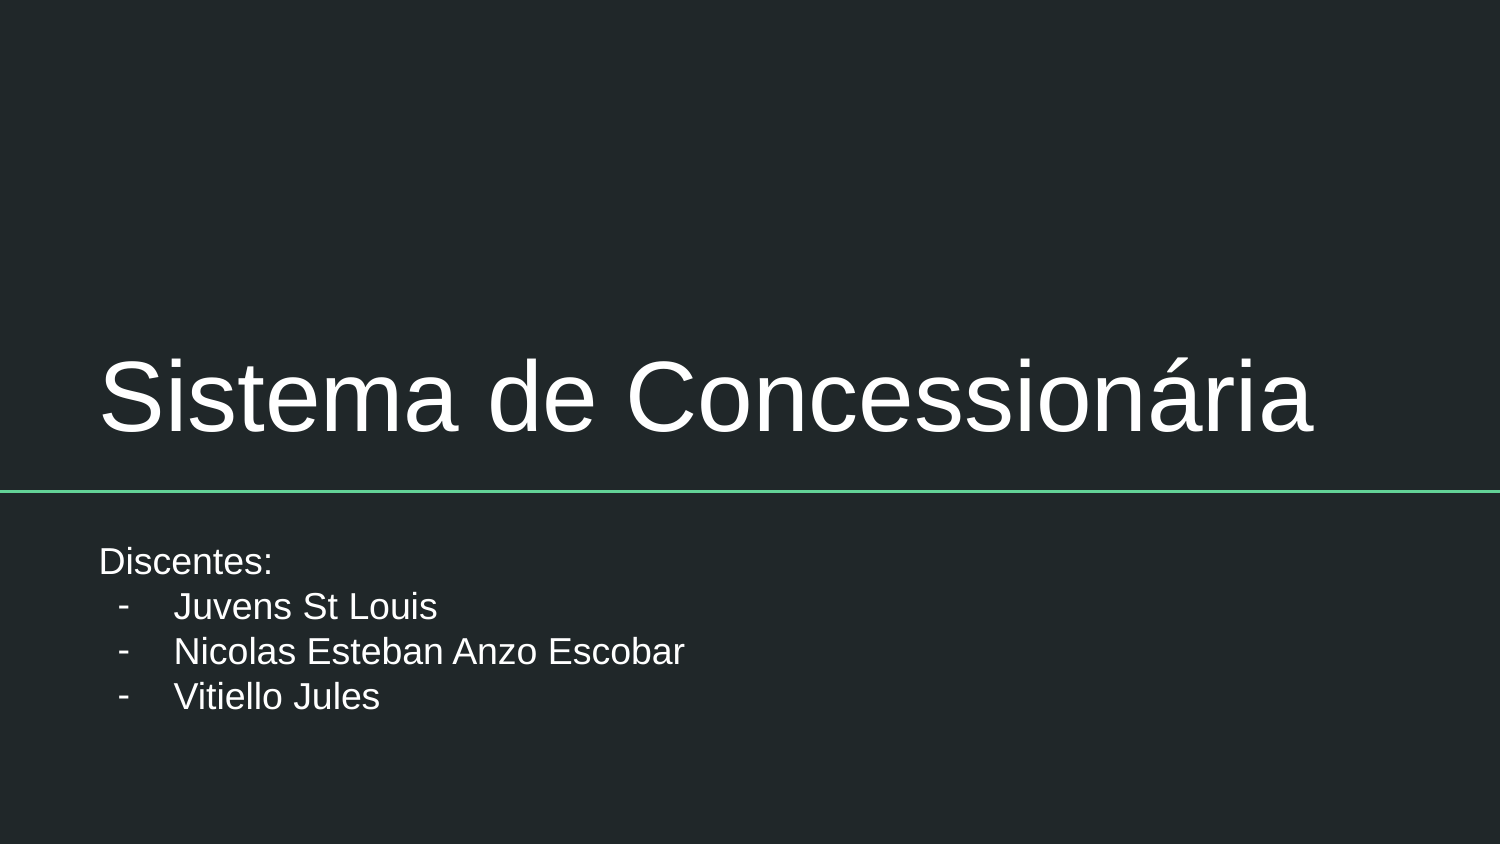

# Sistema de Concessionária
Discentes:
Juvens St Louis
Nicolas Esteban Anzo Escobar
Vitiello Jules